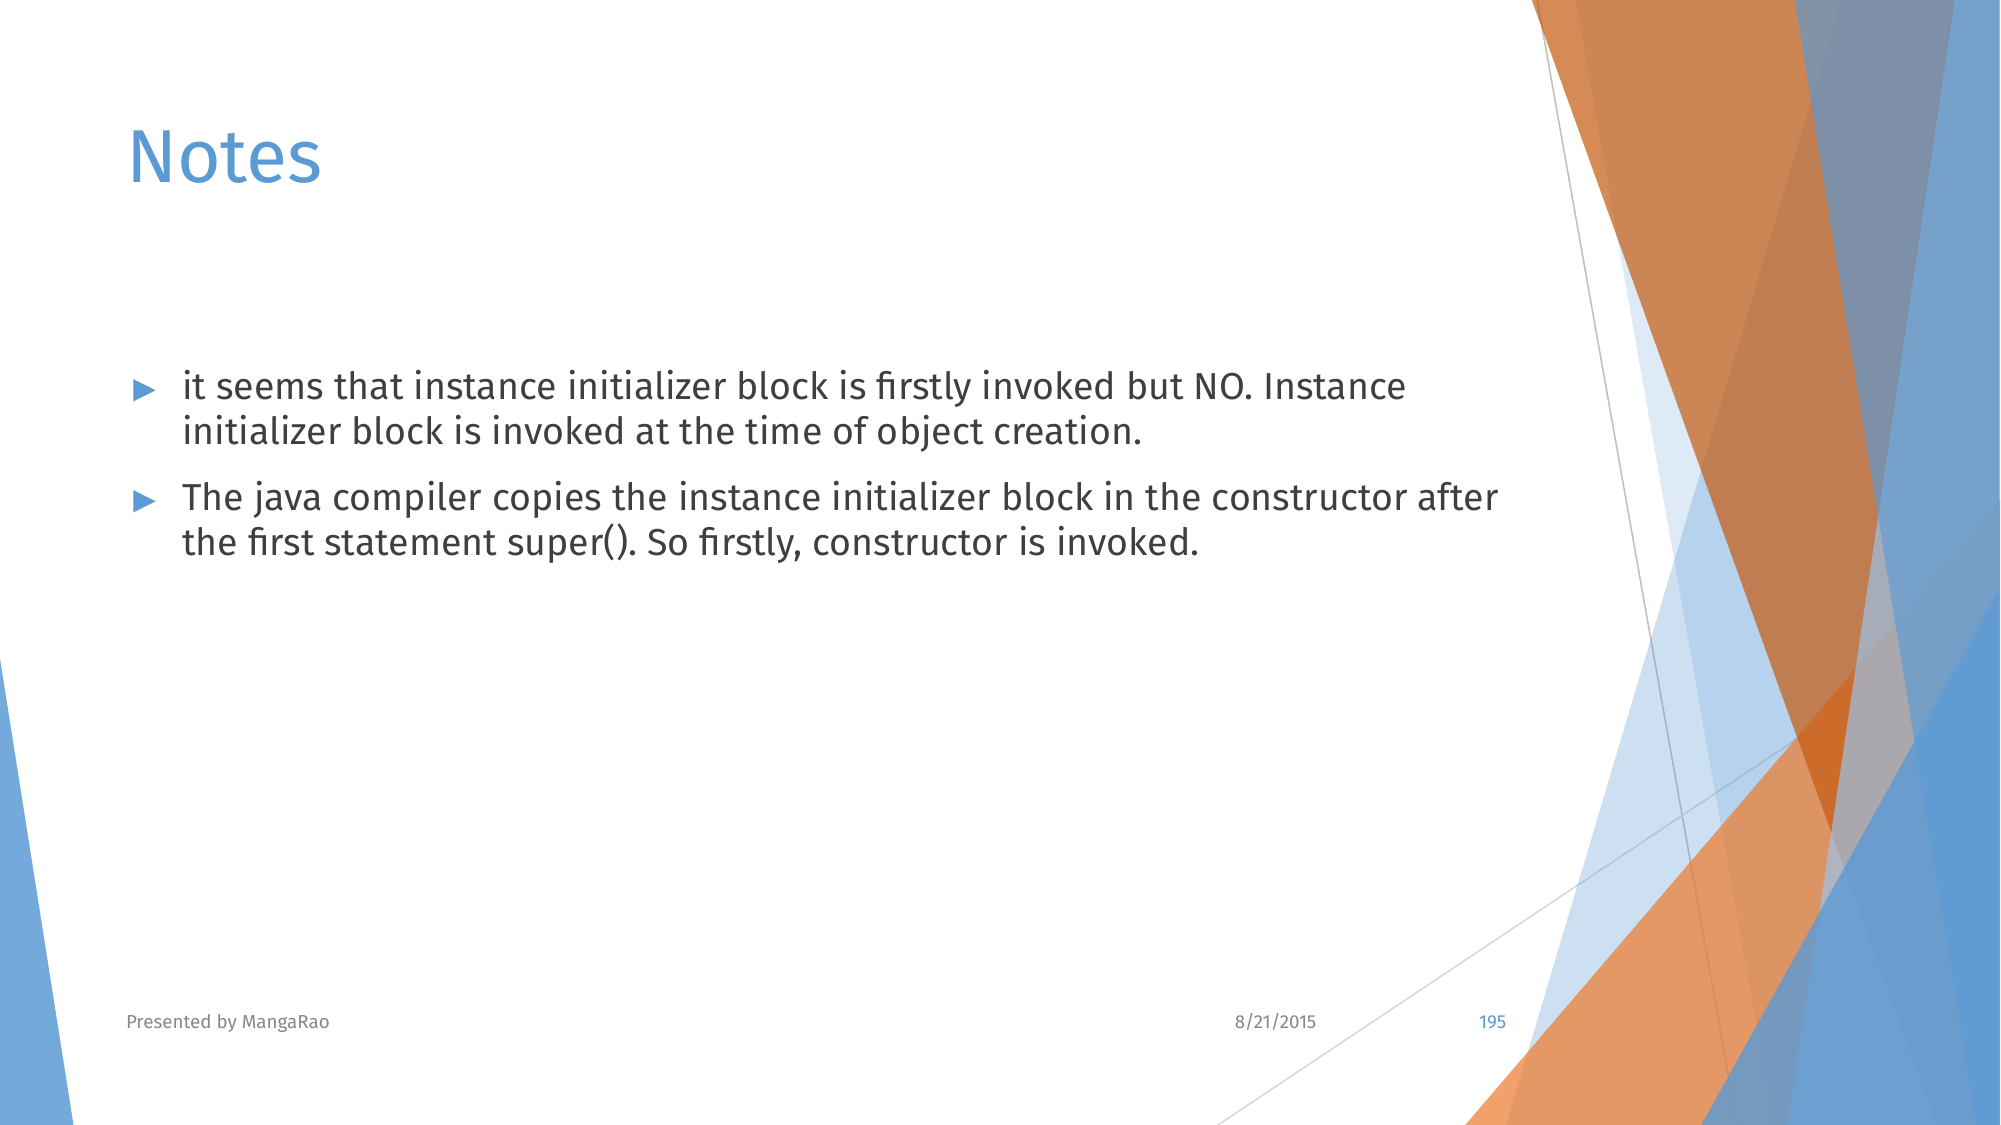

# Notes
it seems that instance initializer block is firstly invoked but NO. Instance initializer block is invoked at the time of object creation.
The java compiler copies the instance initializer block in the constructor after the first statement super(). So firstly, constructor is invoked.
Presented by MangaRao
8/21/2015
195